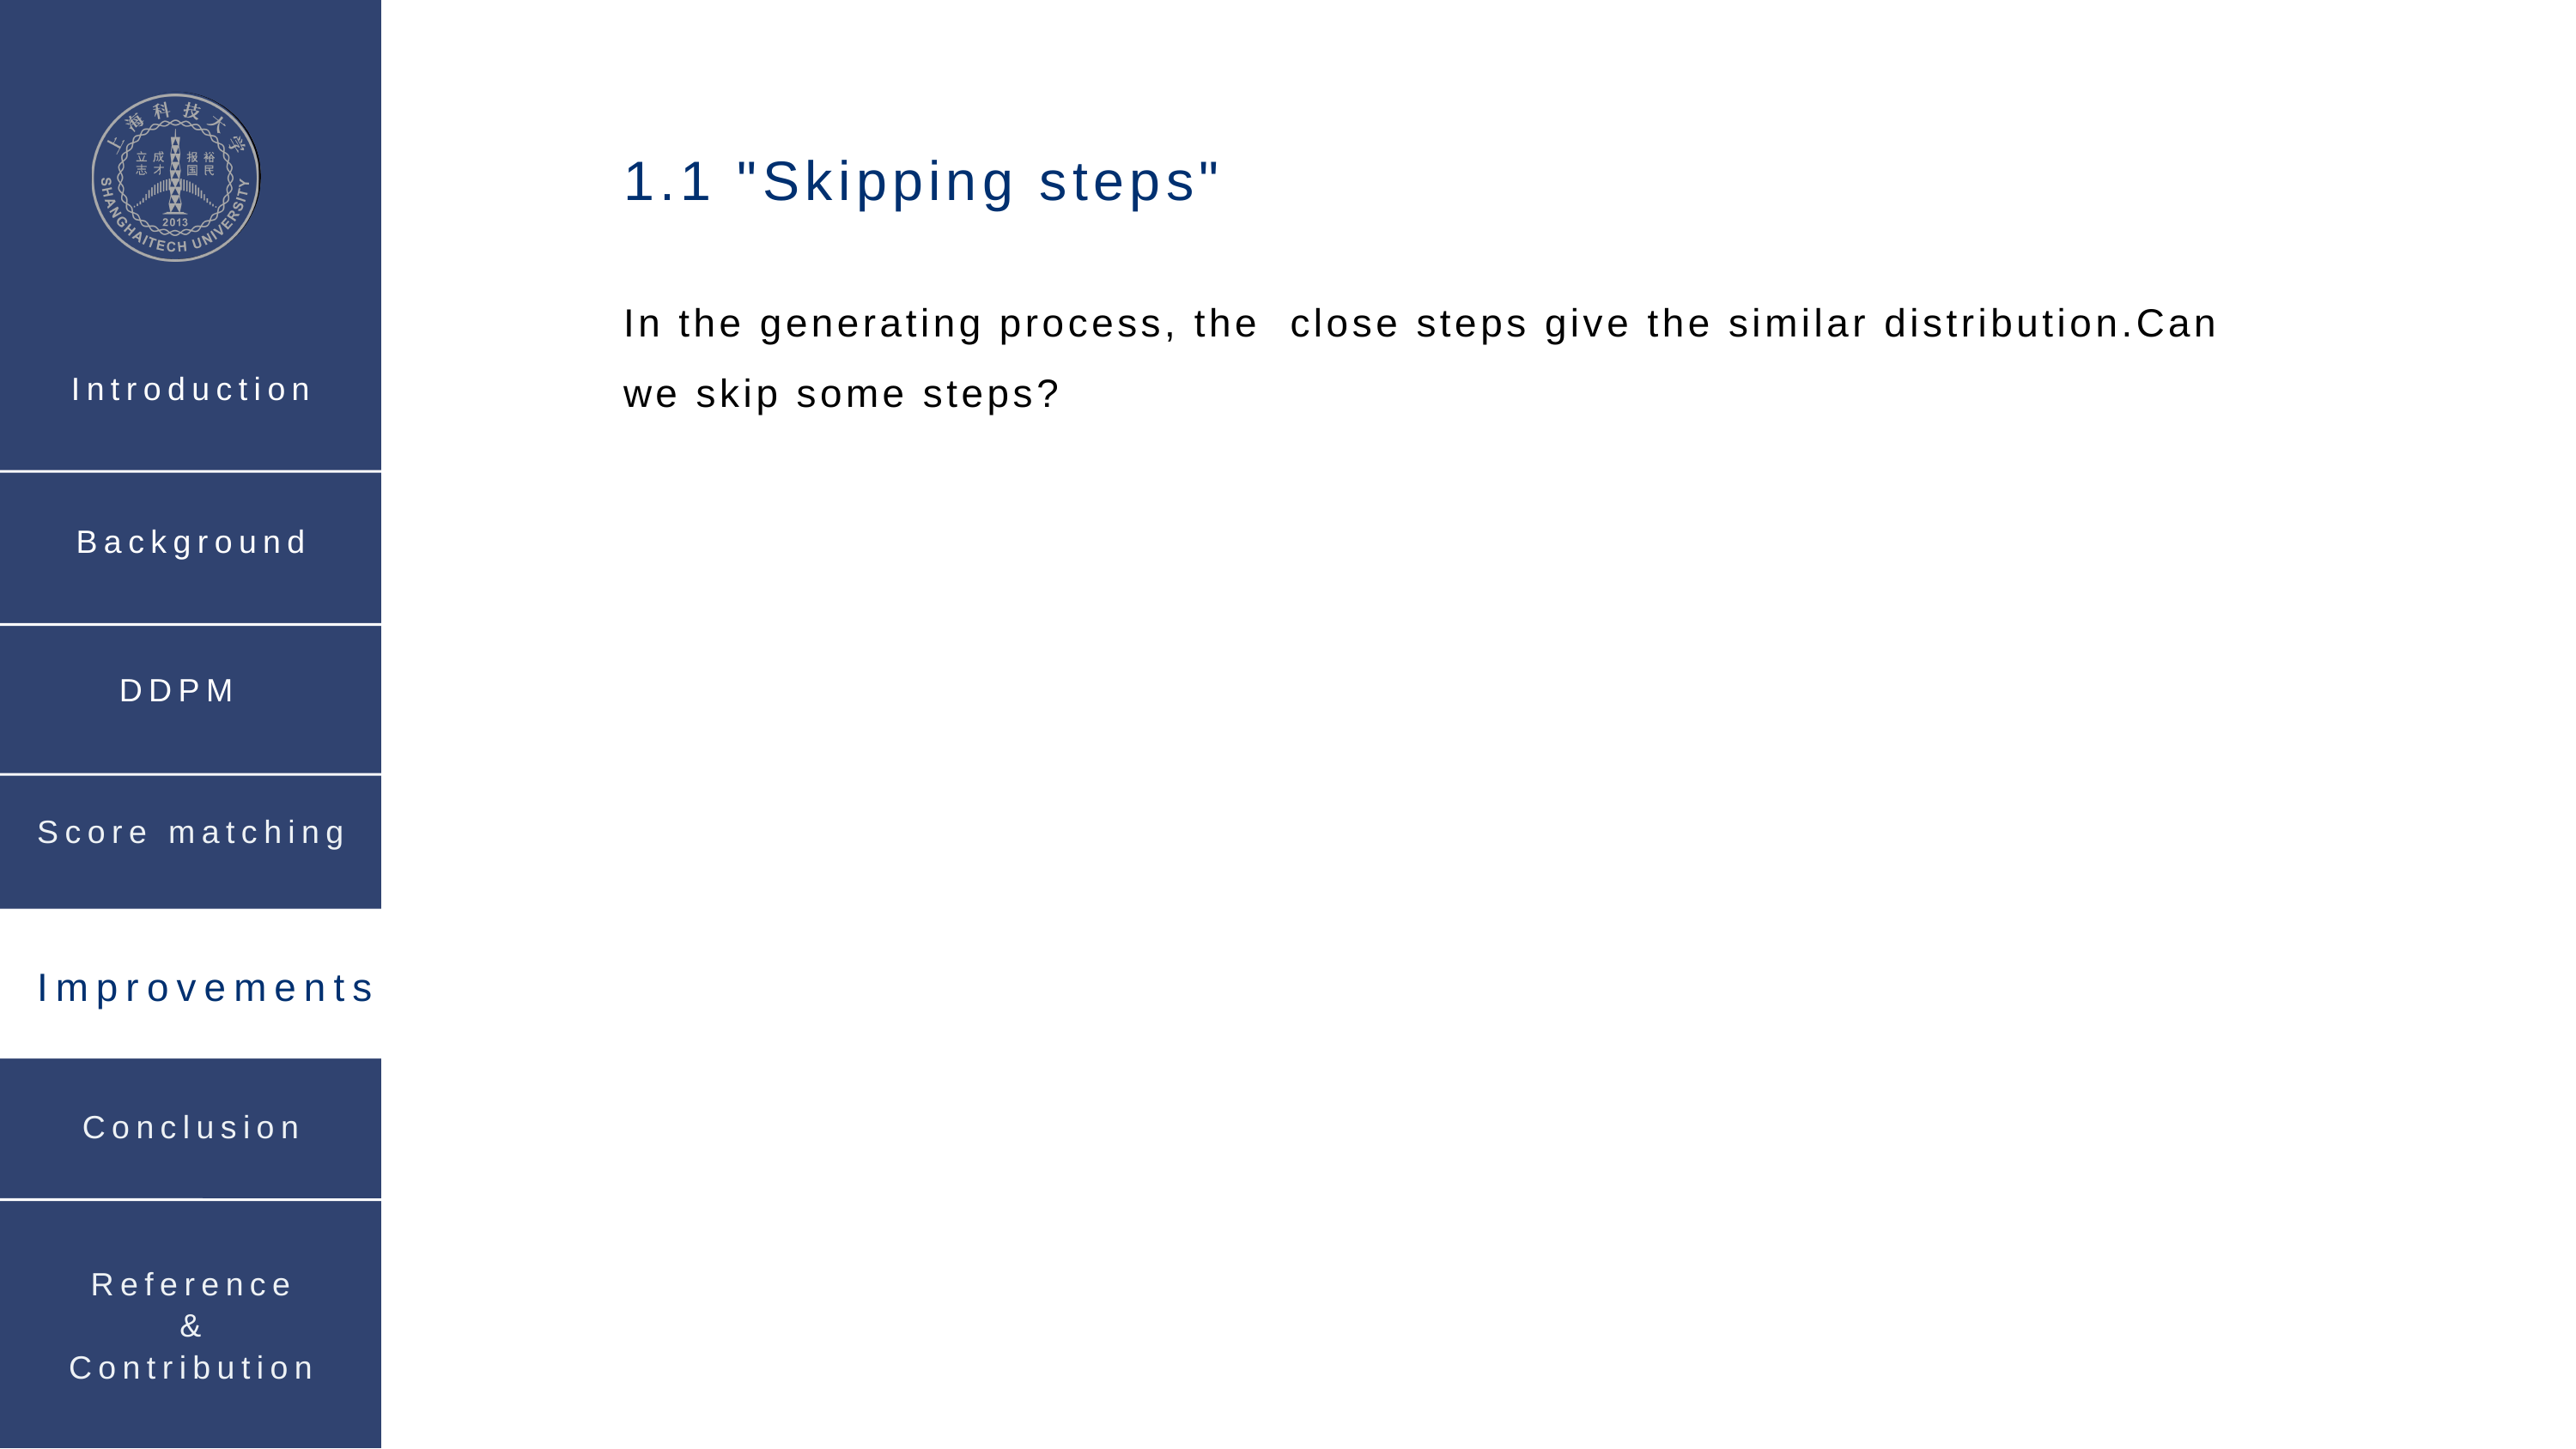

1.1 "Skipping steps"
In the generating process, the  close steps give the similar distribution.Can we skip some steps?
Introduction

Background

DDPM

Score matching

Improvements
Conclusion

Reference
&
Contribution